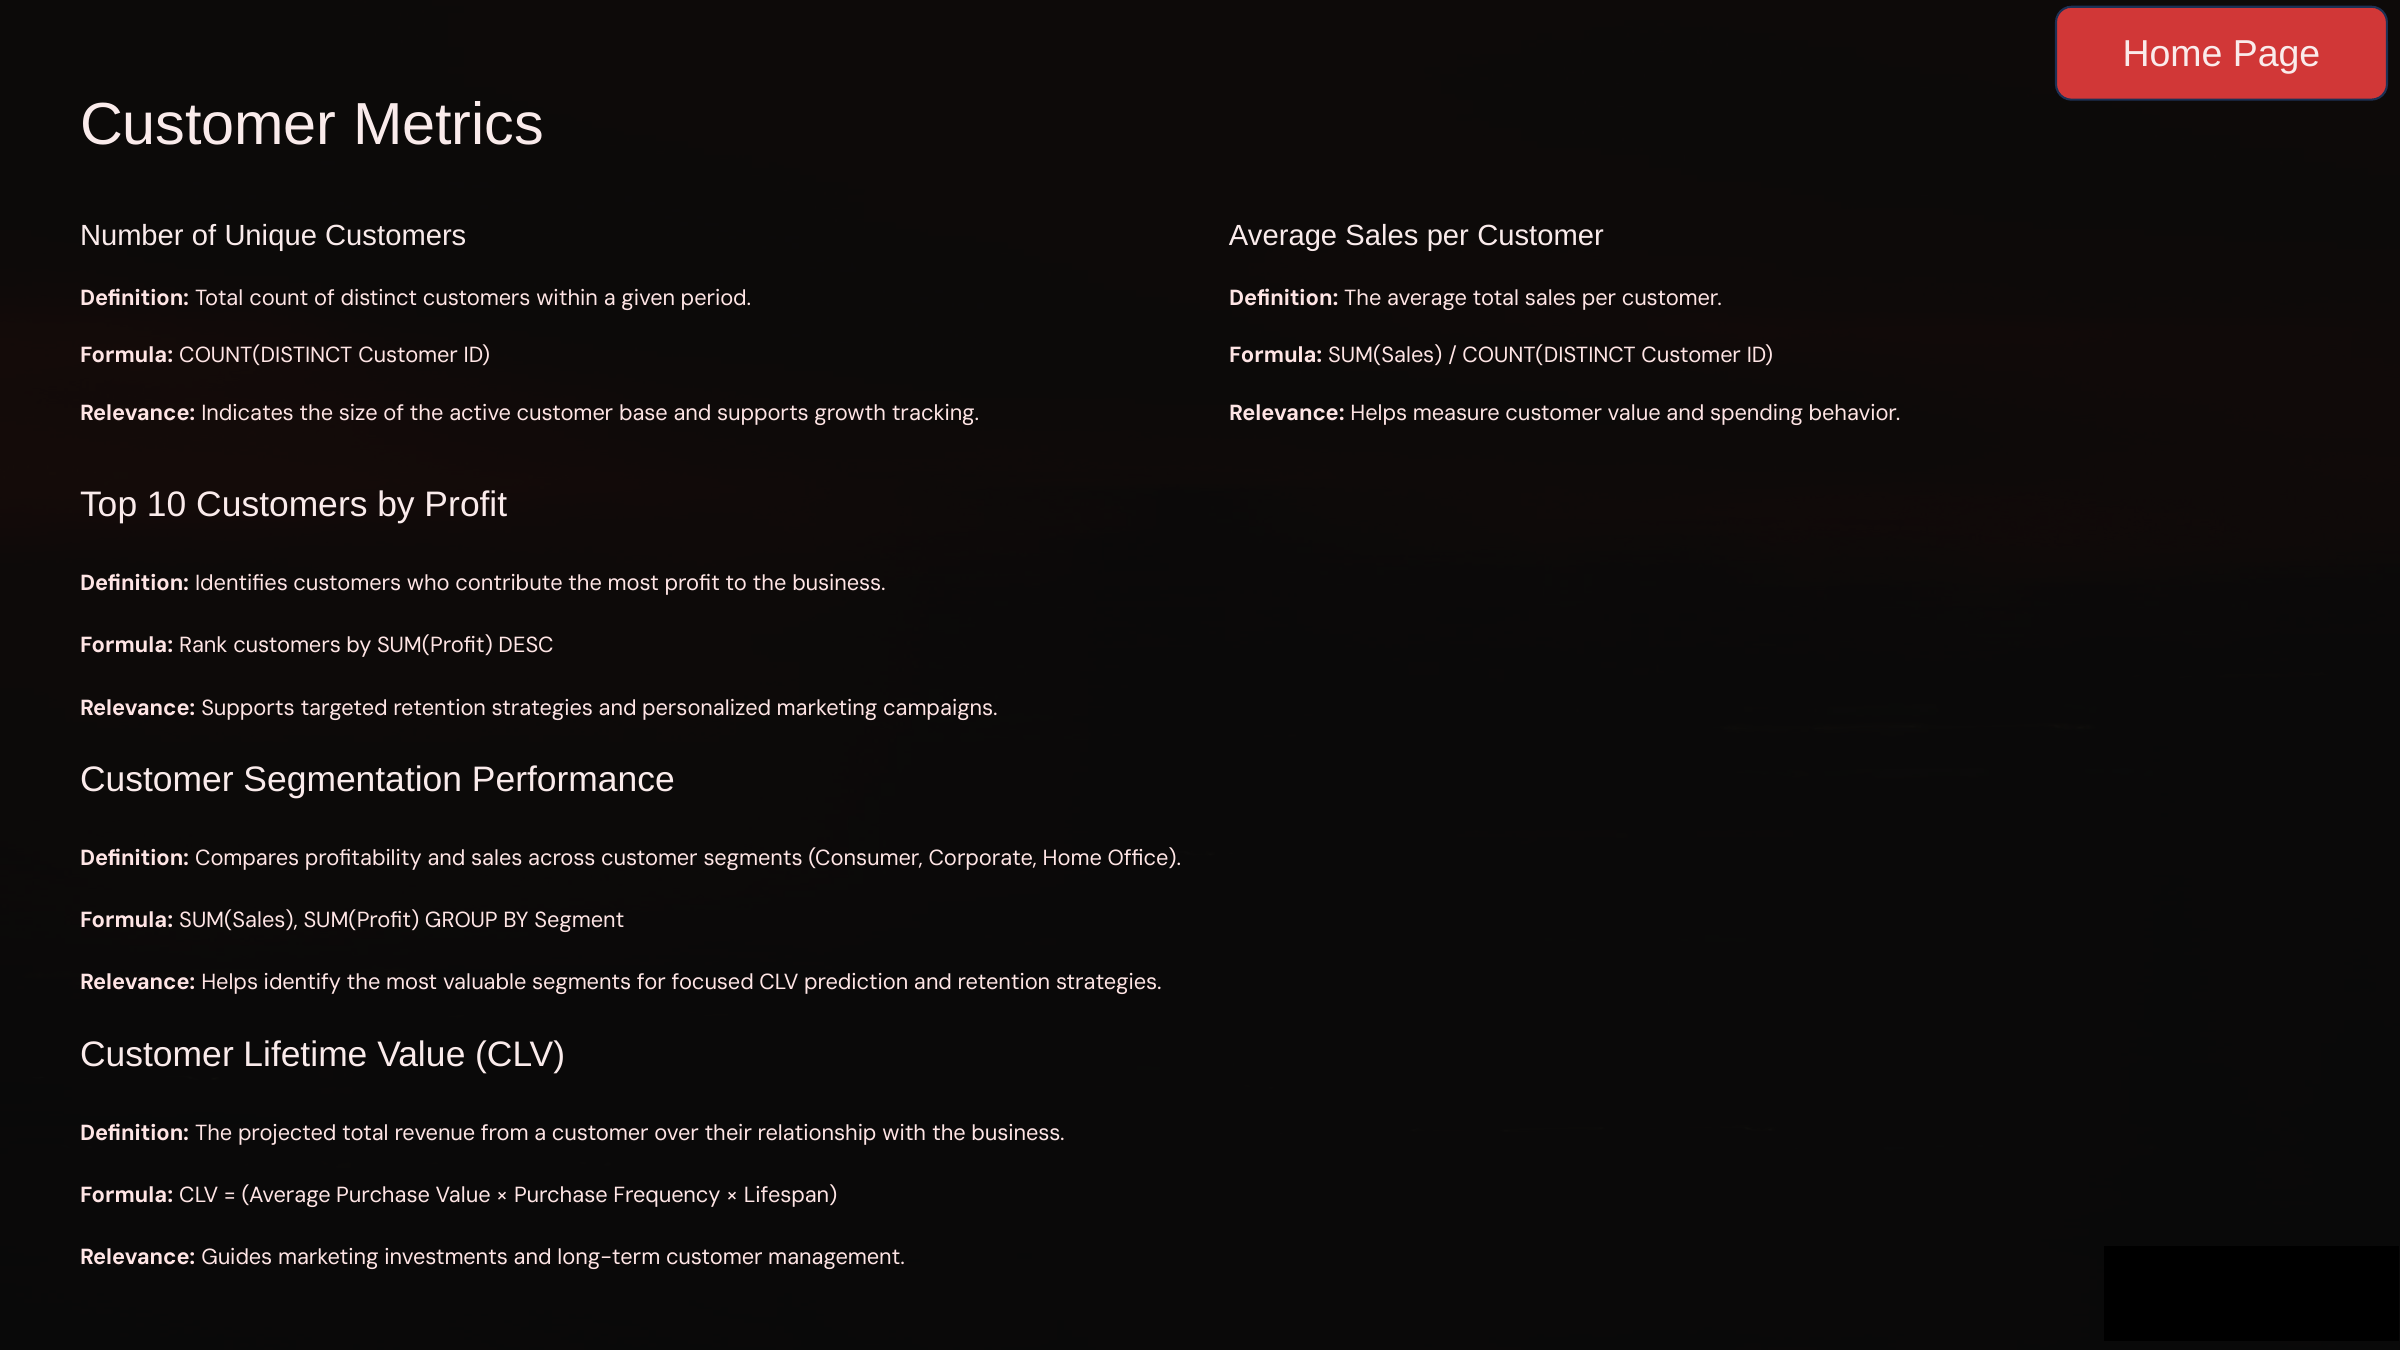

Home Page
Customer Metrics
Number of Unique Customers
Average Sales per Customer
Definition: Total count of distinct customers within a given period.
Definition: The average total sales per customer.
Formula: COUNT(DISTINCT Customer ID)
Formula: SUM(Sales) / COUNT(DISTINCT Customer ID)
Relevance: Indicates the size of the active customer base and supports growth tracking.
Relevance: Helps measure customer value and spending behavior.
Top 10 Customers by Profit
Definition: Identifies customers who contribute the most profit to the business.
Formula: Rank customers by SUM(Profit) DESC
Relevance: Supports targeted retention strategies and personalized marketing campaigns.
Customer Segmentation Performance
Definition: Compares profitability and sales across customer segments (Consumer, Corporate, Home Office).
Formula: SUM(Sales), SUM(Profit) GROUP BY Segment
Relevance: Helps identify the most valuable segments for focused CLV prediction and retention strategies.
Customer Lifetime Value (CLV)
Definition: The projected total revenue from a customer over their relationship with the business.
Formula: CLV = (Average Purchase Value × Purchase Frequency × Lifespan)
Relevance: Guides marketing investments and long-term customer management.